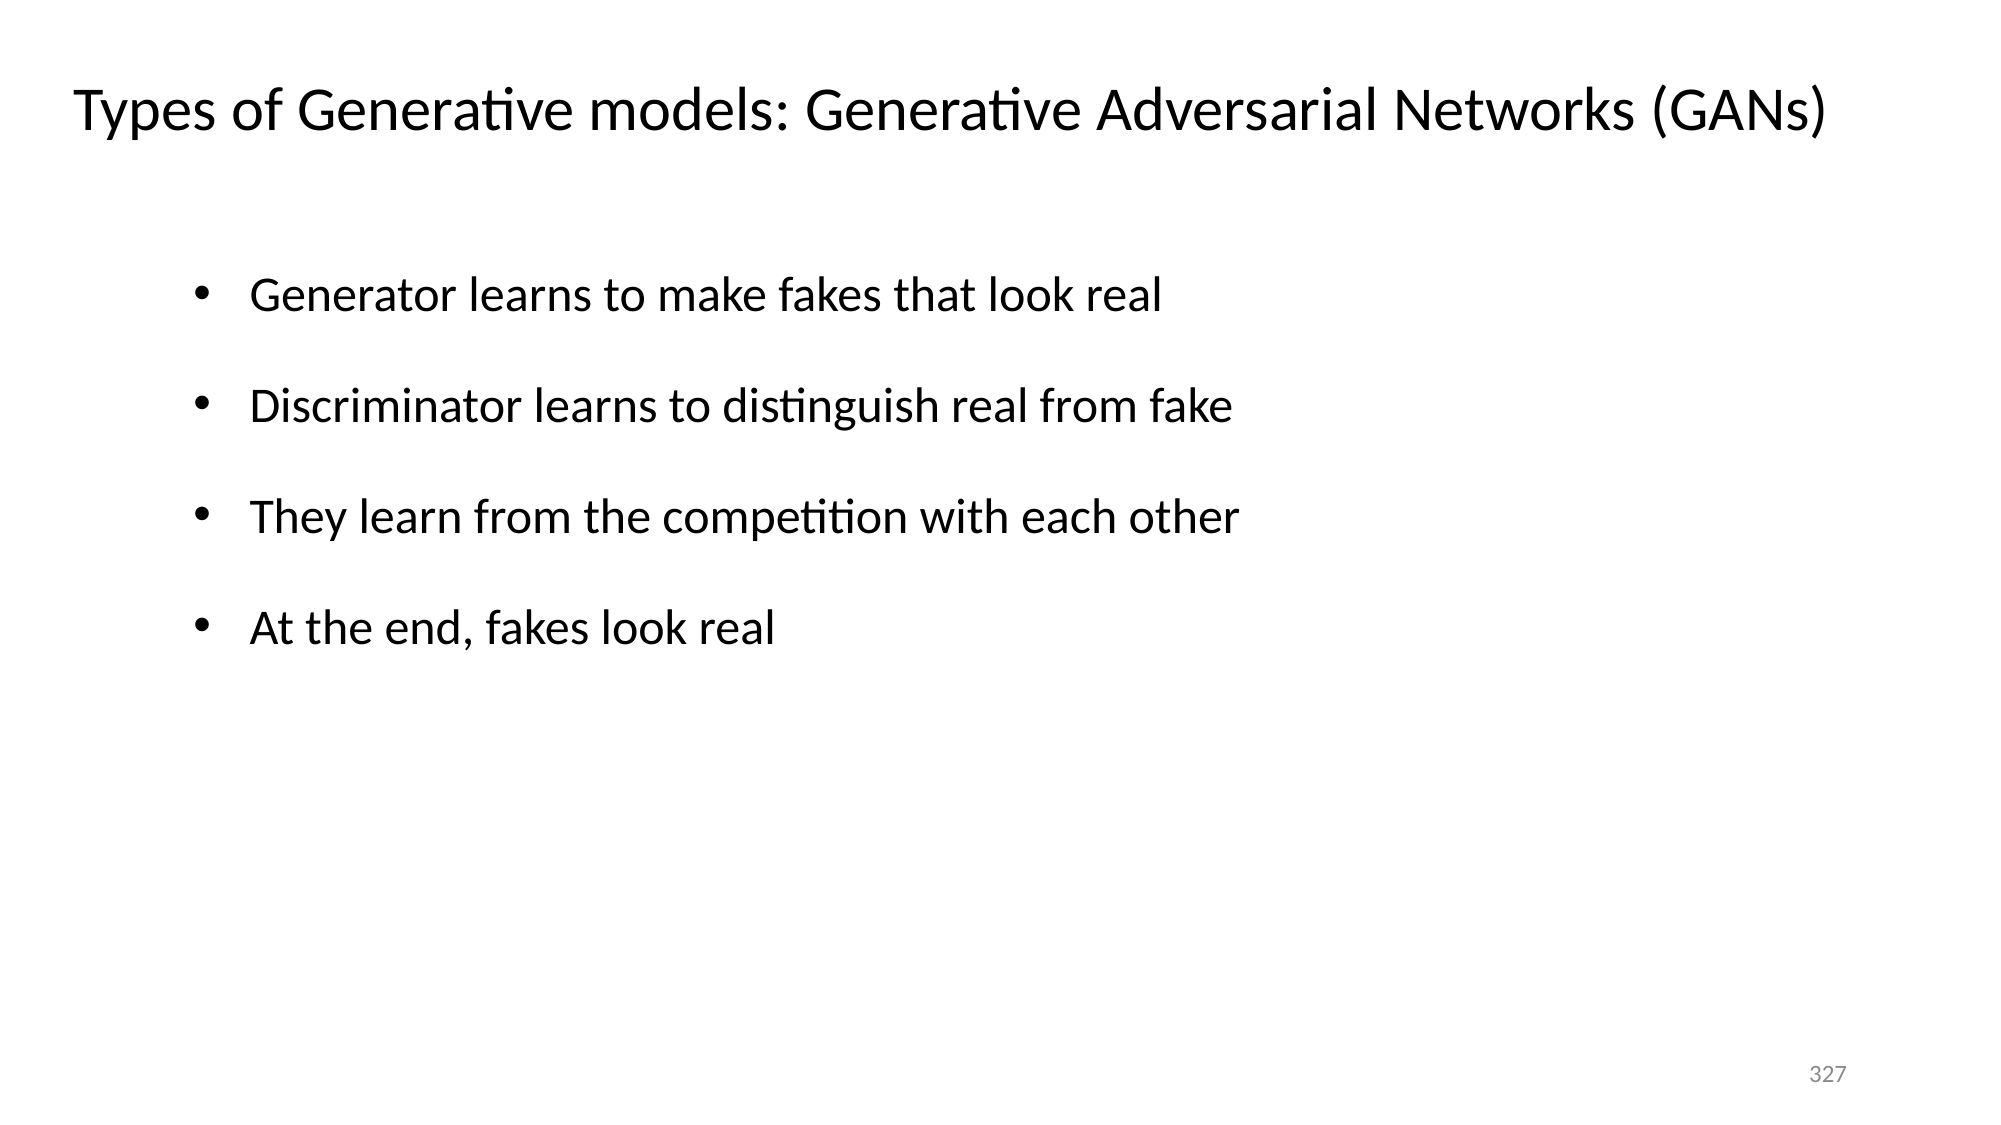

Types of Generative models: Generative Adversarial Networks (GANs)

Generator learns to make fakes that look real
Discriminator learns to distinguish real from fake
They learn from the competition with each other
At the end, fakes look real

327